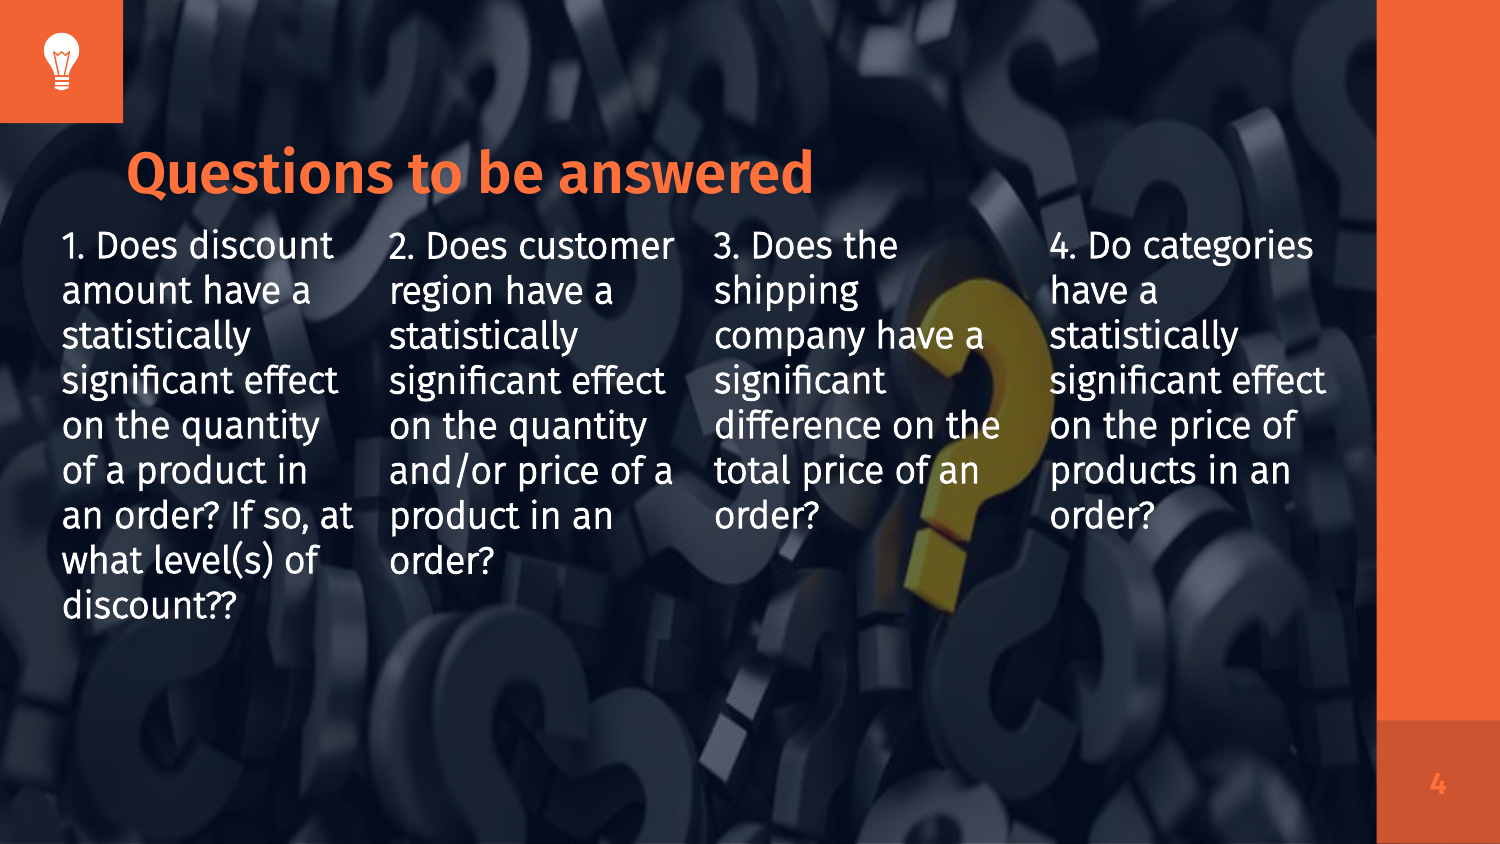

# Questions to be answered
4. Do categories have a statistically significant effect on the price of products in an order?
1. Does discount amount have a statistically significant effect on the quantity of a product in an order? If so, at what level(s) of discount??

3. Does the shipping company have a significant difference on the total price of an order?
2. Does customer region have a statistically significant effect on the quantity and/or price of a product in an order?
4